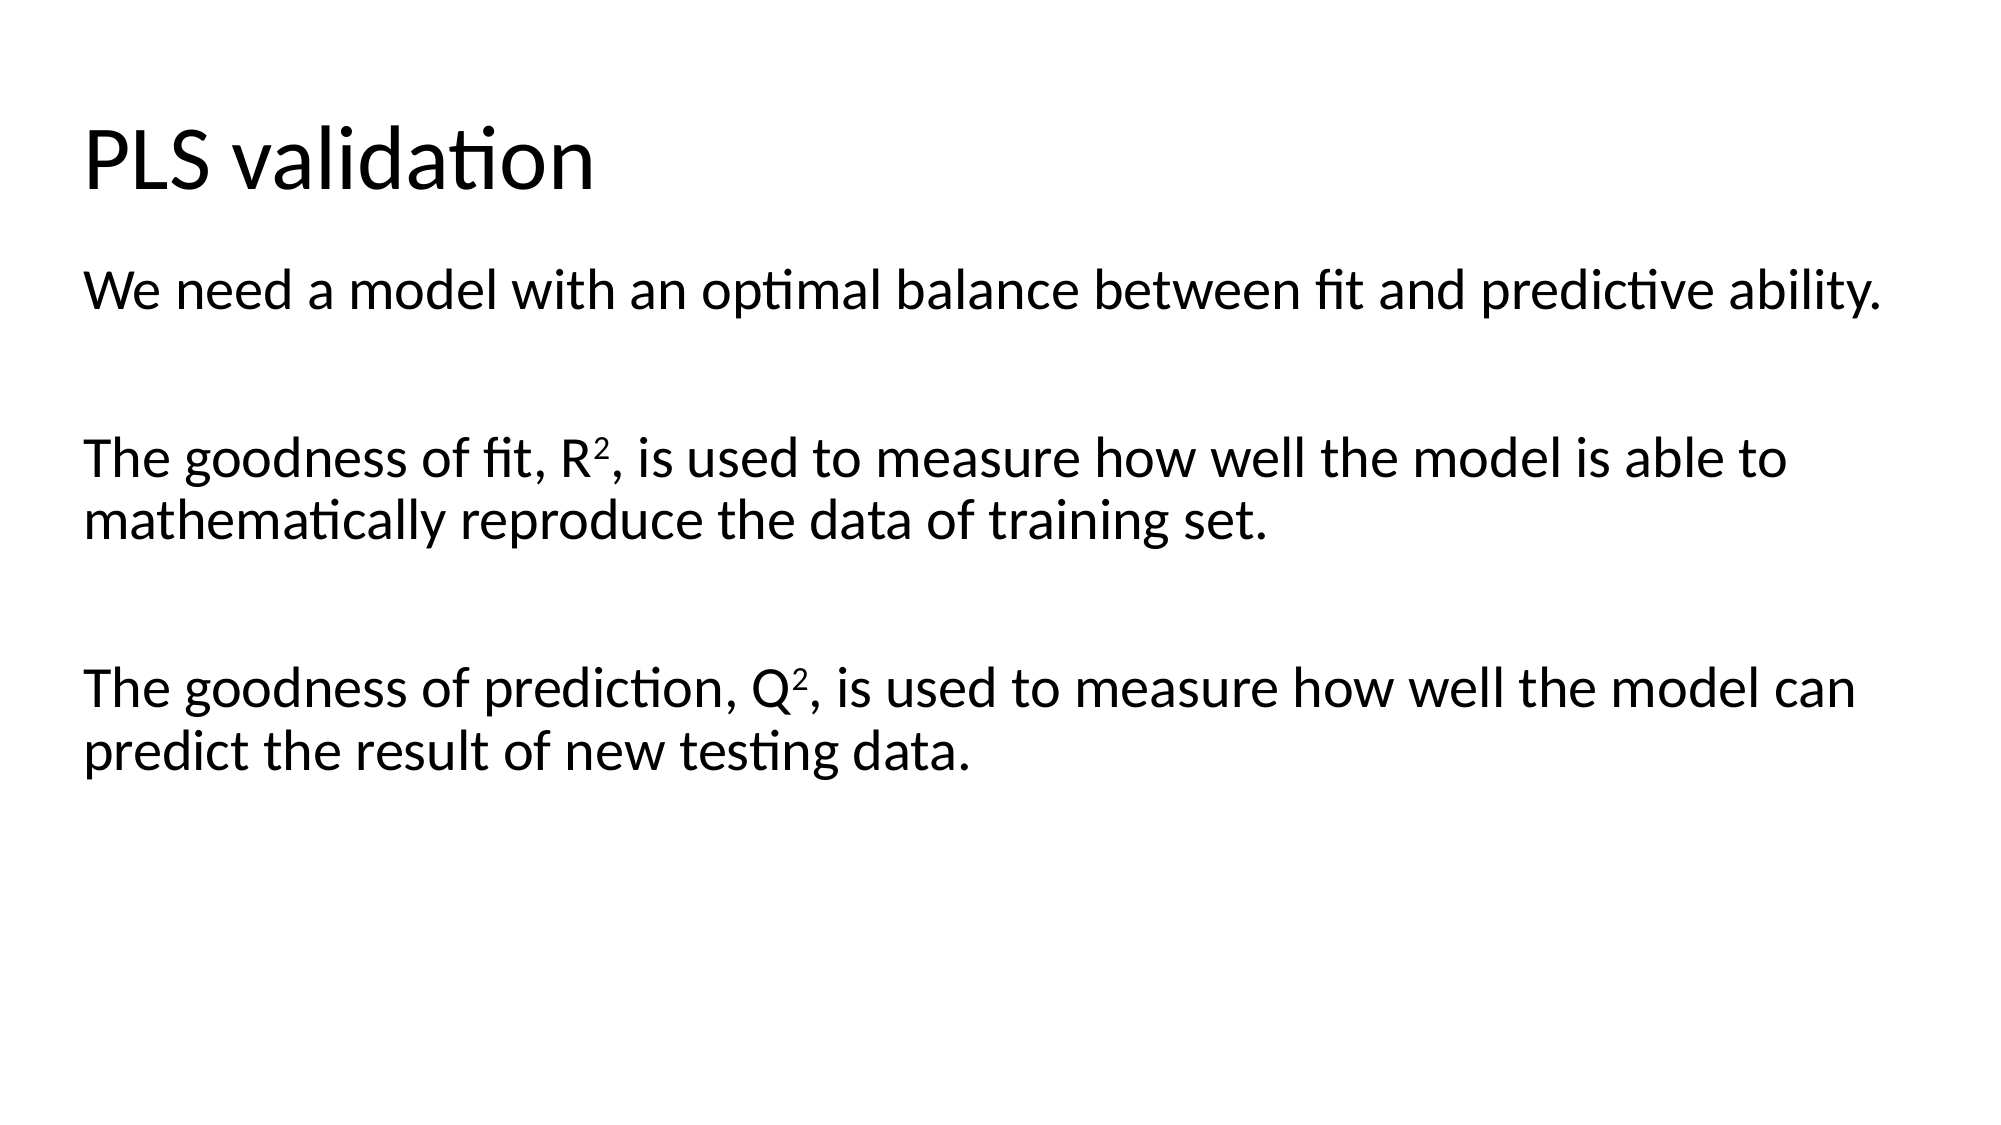

# PLS validation
We need a model with an optimal balance between fit and predictive ability.

The goodness of fit, R2, is used to measure how well the model is able to  mathematically reproduce the data of training set.

The goodness of prediction, Q2, is used to measure how well the model can predict the result of new testing data.